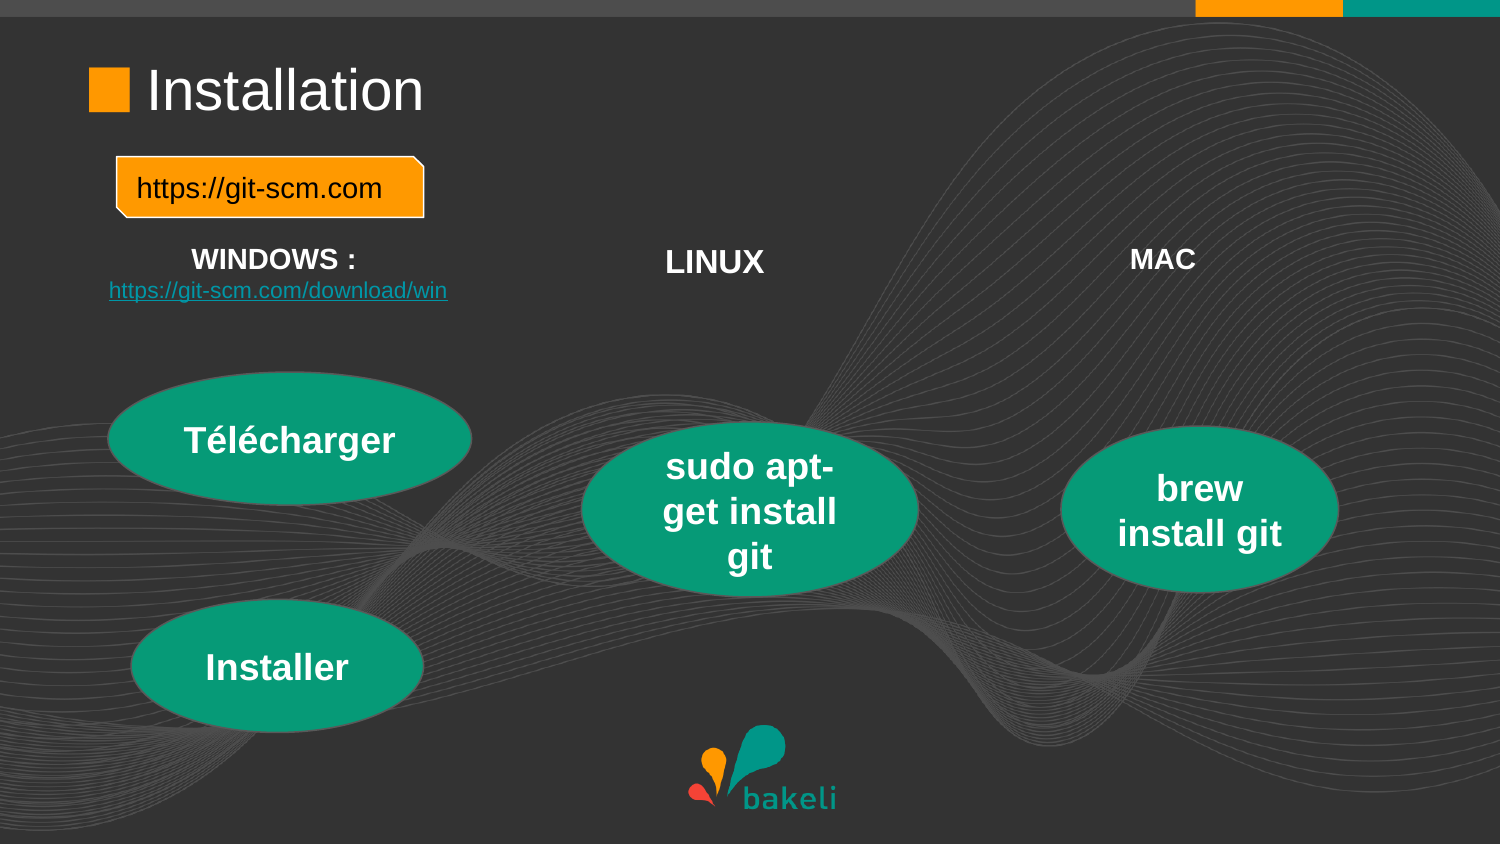

# Installation
https://git-scm.com
WINDOWS : https://git-scm.com/download/win
LINUX
MAC
Télécharger
sudo apt-get install git

brew install git

Installer